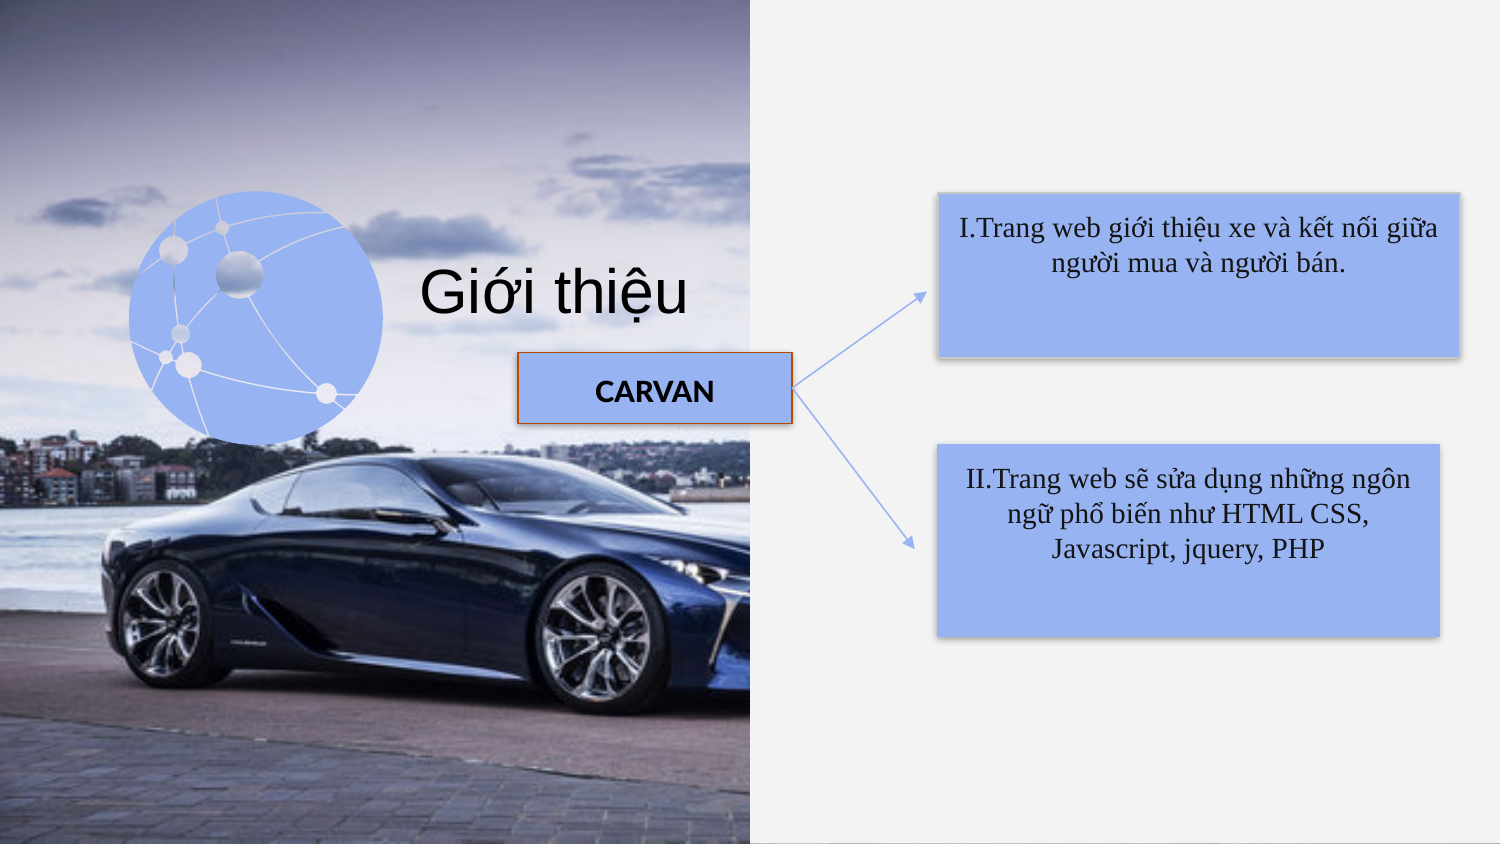

I.Trang web giới thiệu xe và kết nối giữa người mua và người bán.
Giới thiệu
# CARVAN
II.Trang web sẽ sửa dụng những ngôn ngữ phổ biến như HTML CSS, Javascript, jquery, PHP